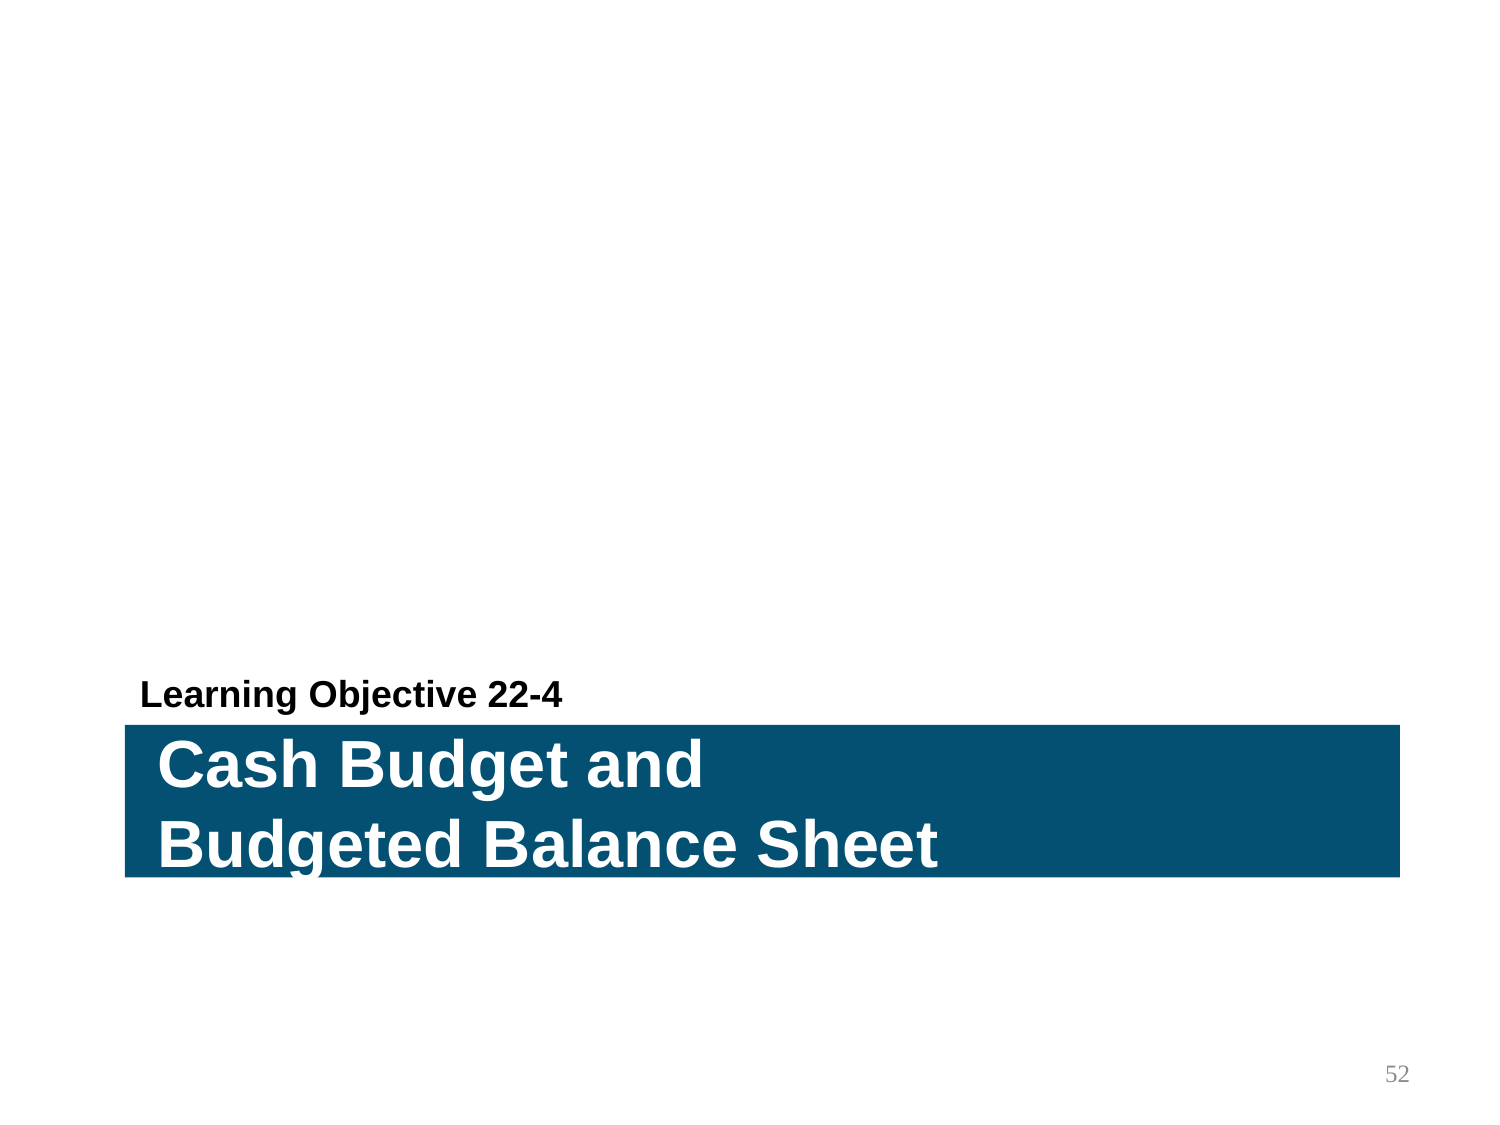

Learning Objective 22-4
Cash Budget and
Budgeted Balance Sheet
52